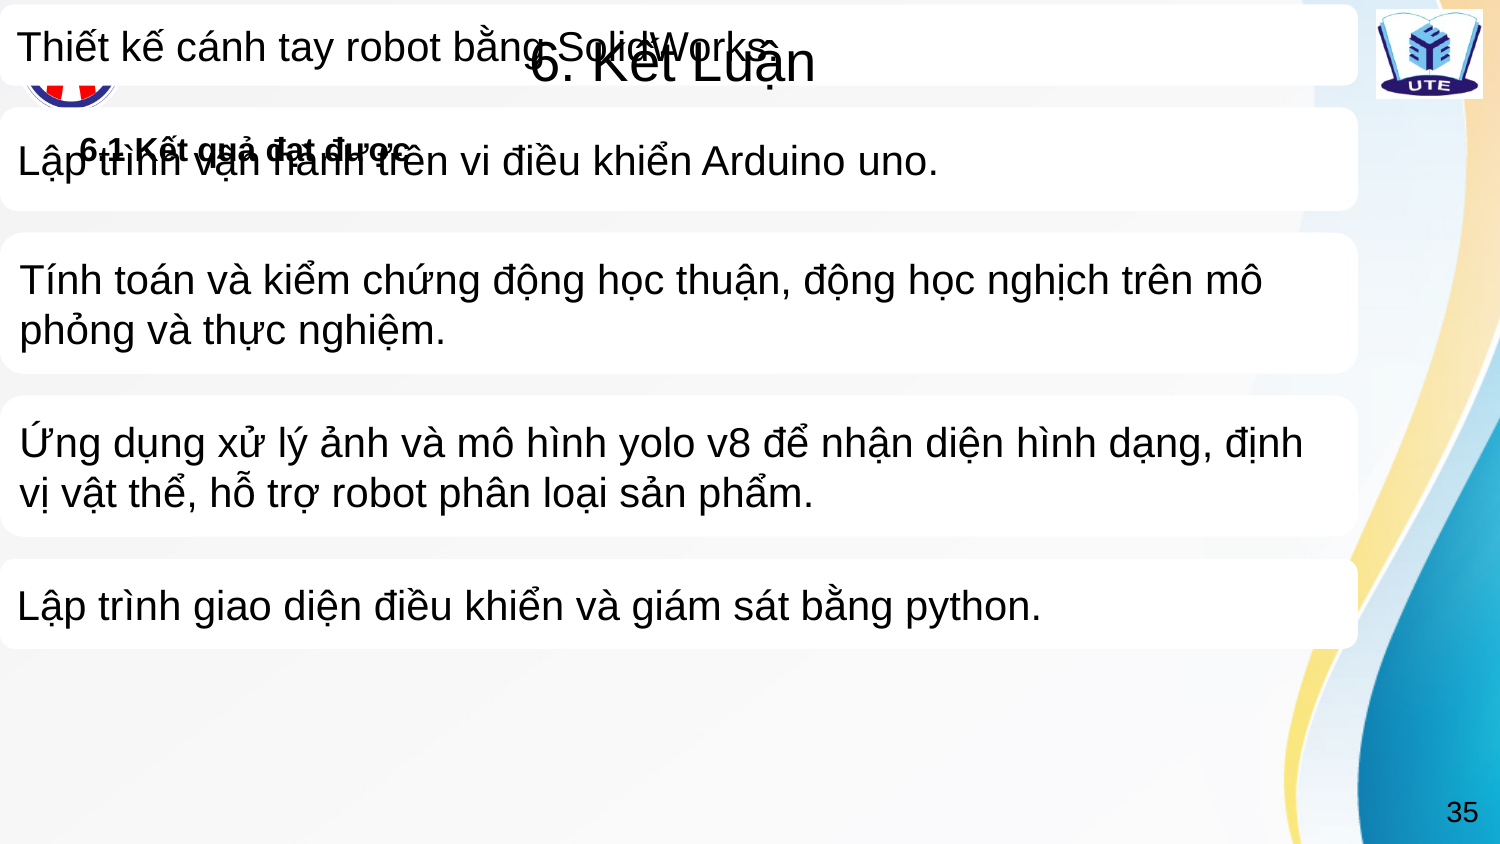

# 6. Kết Luận
6.1 Kết quả đạt được
Thiết kế cánh tay robot bằng SolidWorks.
Lập trình vận hành trên vi điều khiển Arduino uno.
Tính toán và kiểm chứng động học thuận, động học nghịch trên mô phỏng và thực nghiệm.
Ứng dụng xử lý ảnh và mô hình yolo v8 để nhận diện hình dạng, định vị vật thể, hỗ trợ robot phân loại sản phẩm.
Lập trình giao diện điều khiển và giám sát bằng python.
35
35